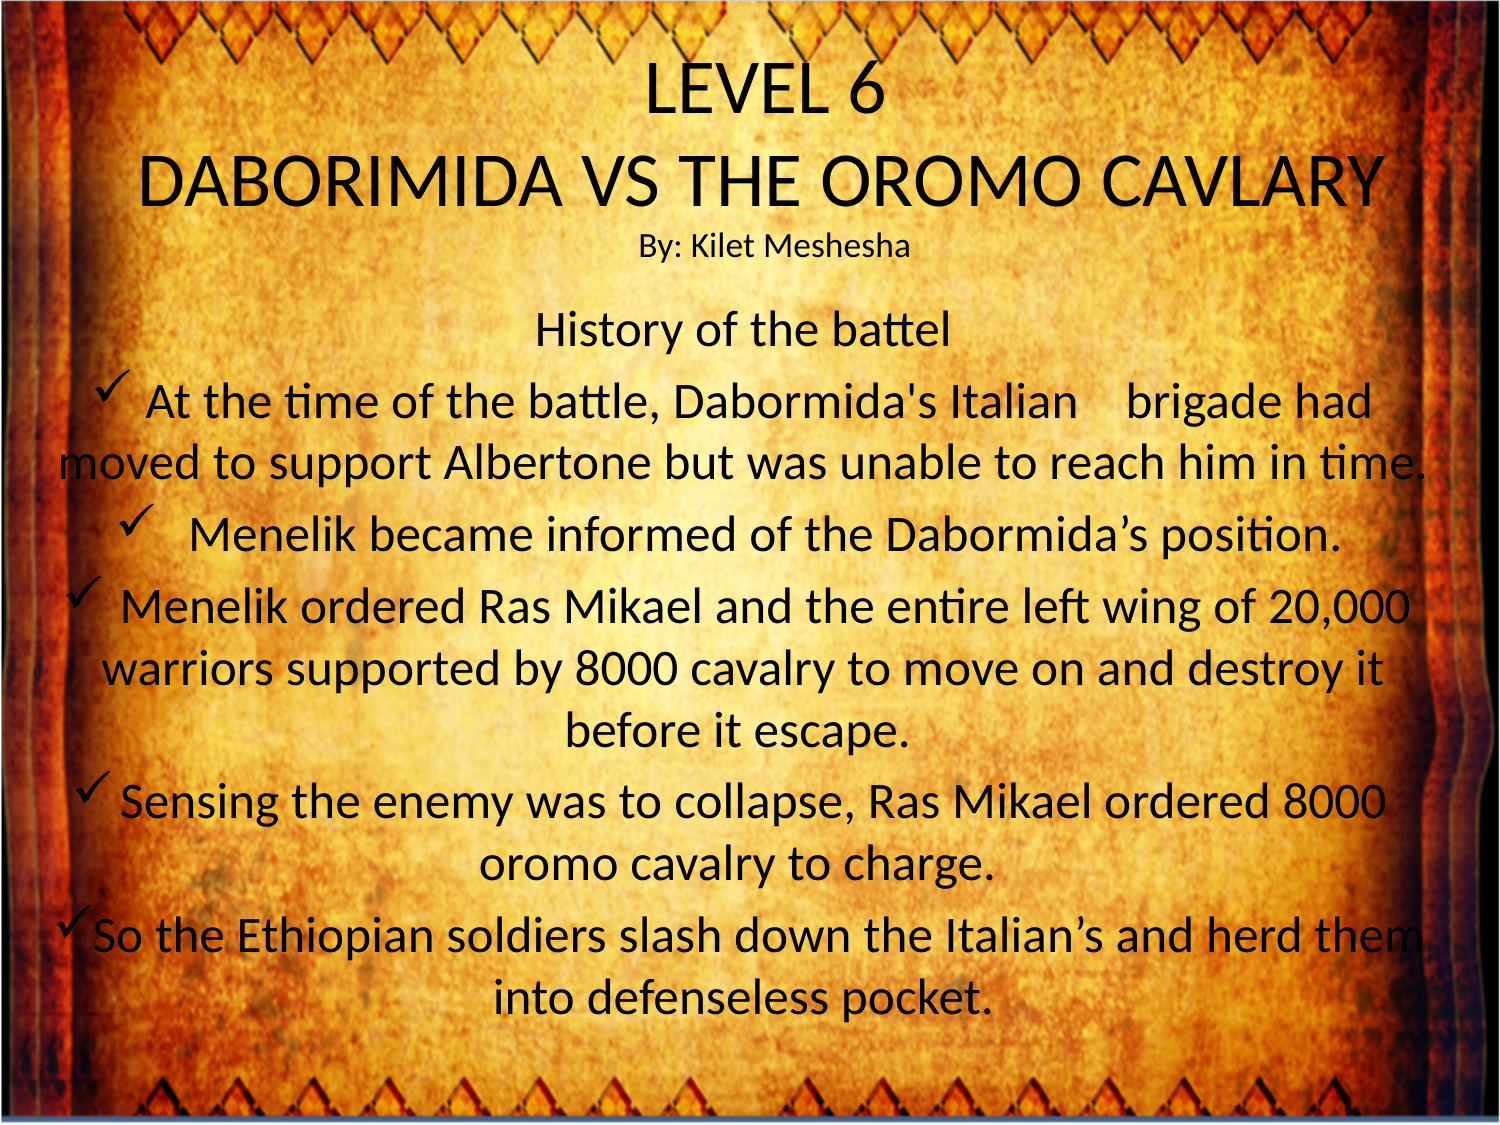

# LEVEL 6 DABORIMIDA VS THE OROMO CAVLARY	By: Kilet Meshesha
History of the battel
At the time of the battle, Dabormida's Italian    brigade had moved to support Albertone but was unable to reach him in time.
 Menelik became informed of the Dabormida’s position.
 Menelik ordered Ras Mikael and the entire left wing of 20,000 warriors supported by 8000 cavalry to move on and destroy it before it escape.
Sensing the enemy was to collapse, Ras Mikael ordered 8000  oromo cavalry to charge.
So the Ethiopian soldiers slash down the Italian’s and herd them into defenseless pocket.